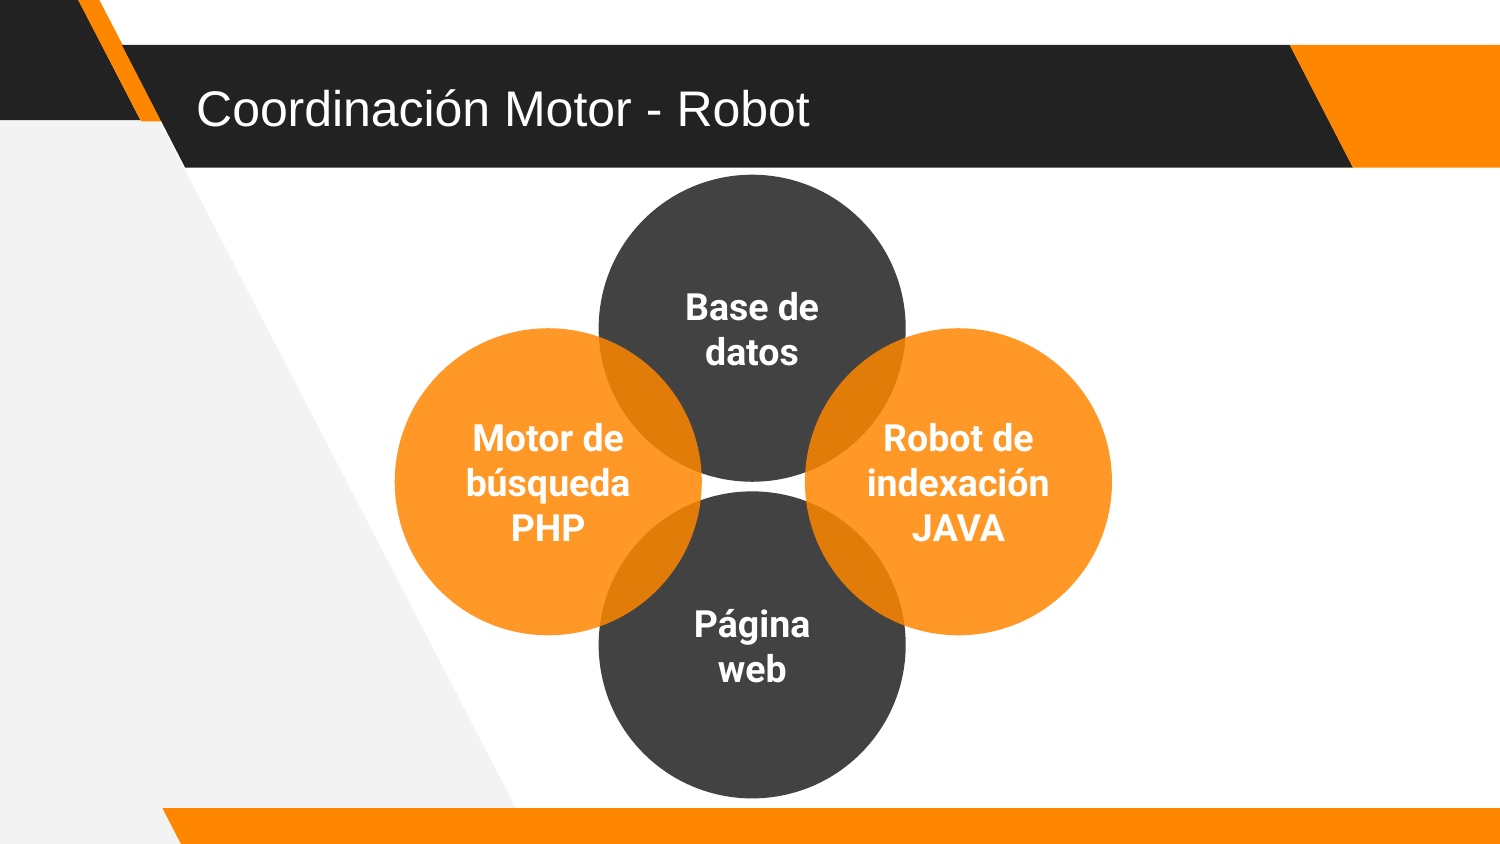

# Coordinación Motor - Robot
Base de datos
Motor de búsqueda
PHP
Robot de indexación
JAVA
Página web